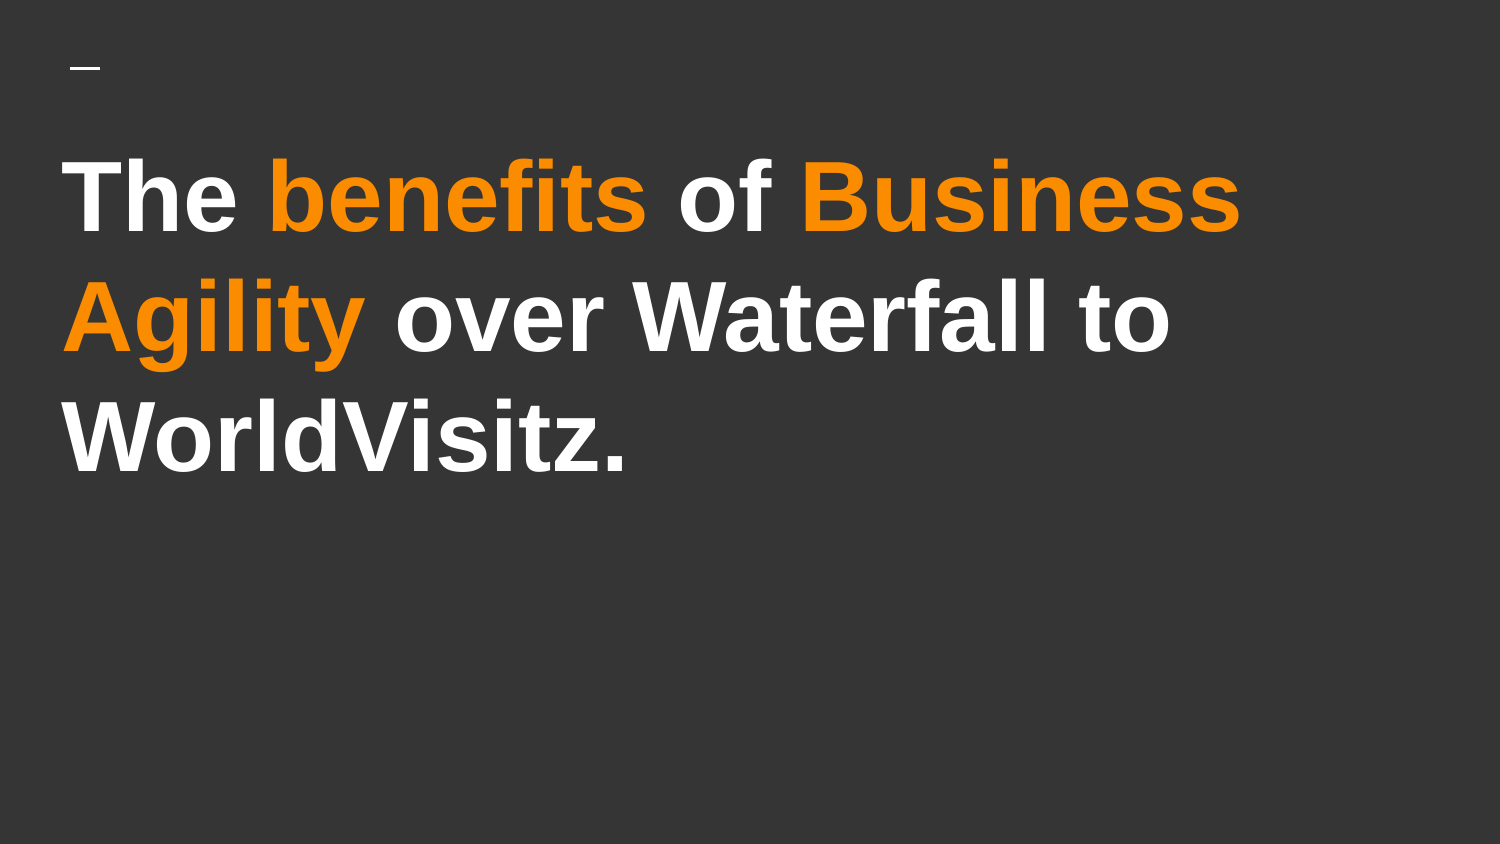

# The benefits of Business Agility over Waterfall to WorldVisitz.